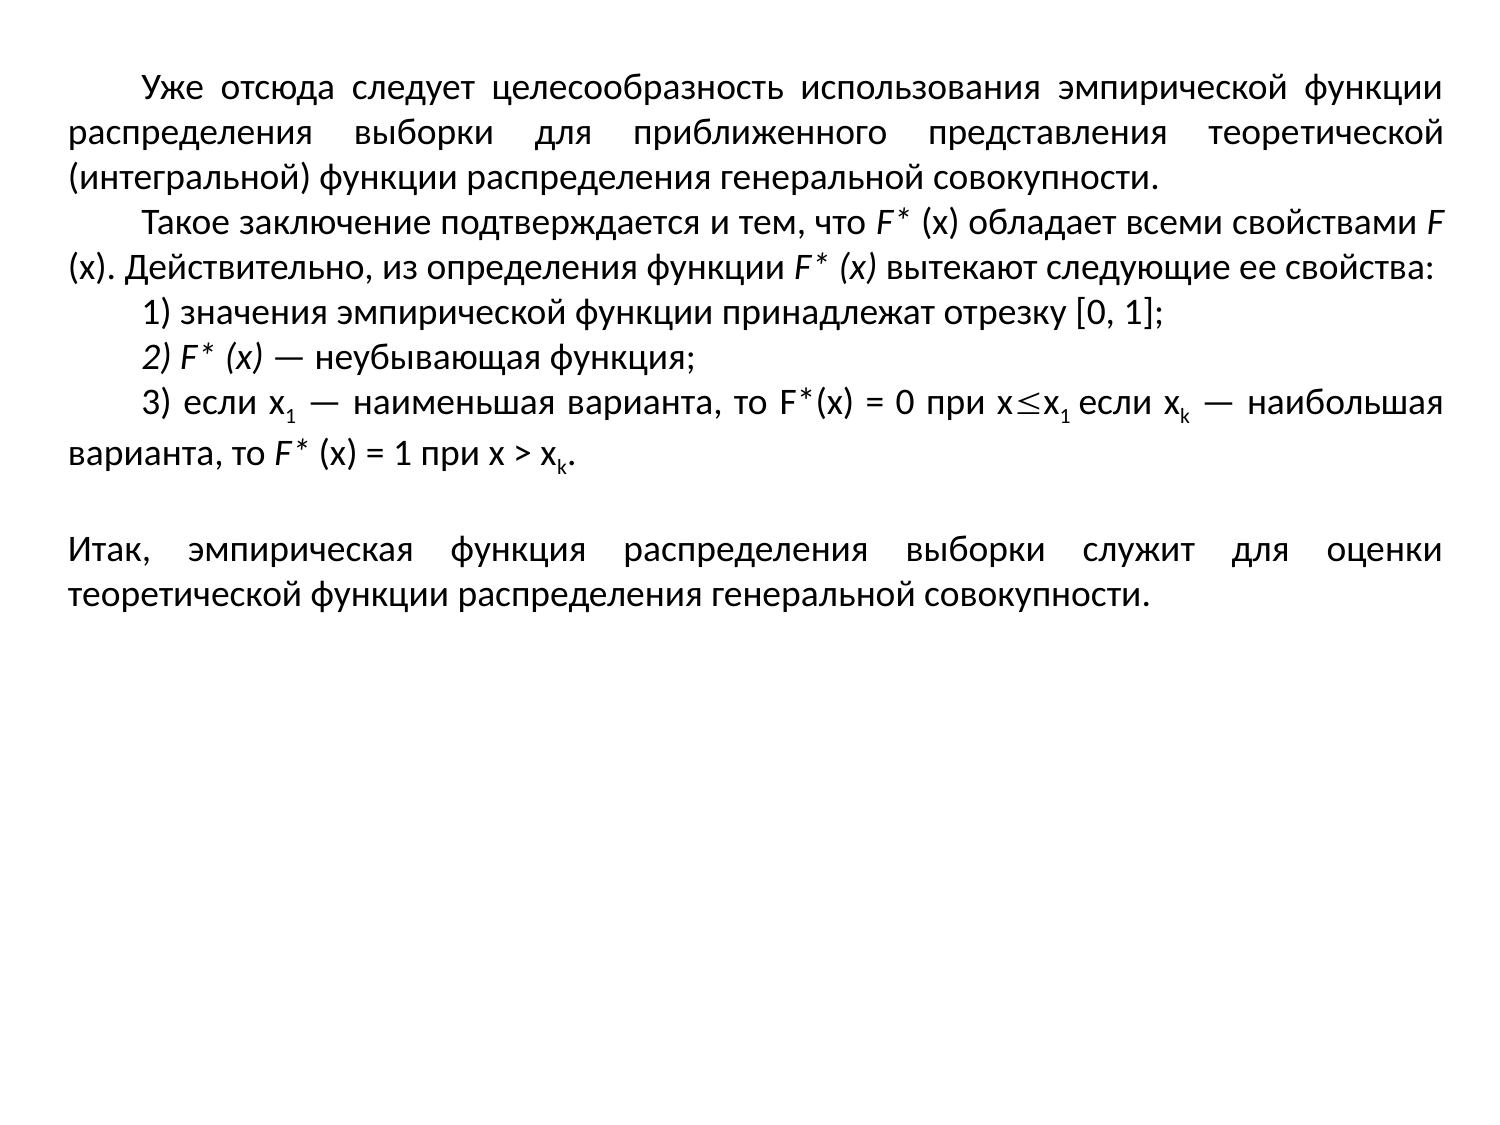

Уже отсюда следует целесообразность использования эмпирической функции распределения выборки для приближенного представления теоре­тической (интегральной) функции распределения генеральной совокупности.
Такое заключение подтверждается и тем, что F* (х) обладает всеми свойствами F (х). Действительно, из определения функции F* (х) вытекают следующие ее свойства:
1) значения эмпирической функции принадлежат от­резку [0, 1];
2) F* (х) — неубывающая функция;
3) если x1 — наименьшая варианта, то F*(x) = 0 при х≤х1 если хk — наибольшая варианта, то F* (х) = 1 при х > хk.
Итак, эмпирическая функция распределения выборки служит для оценки теоретической функции распределения генеральной совокупности.